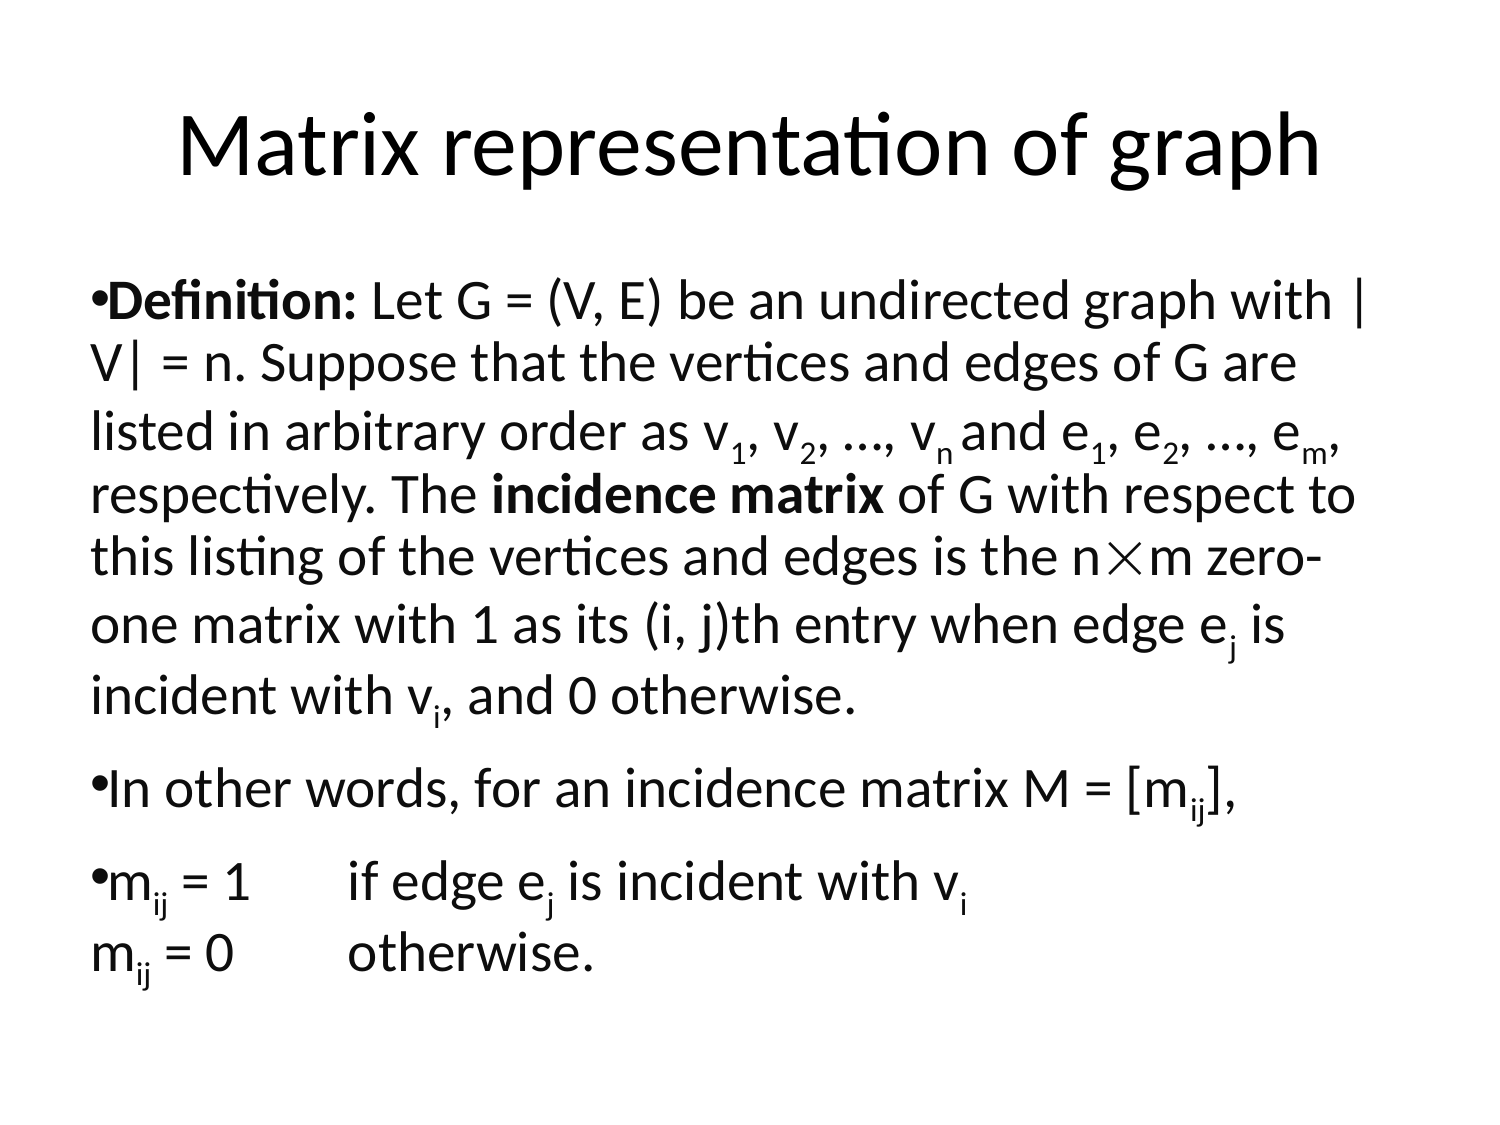

# Matrix representation of graph
Definition: Let G = (V, E) be an undirected graph with |V| = n. Suppose that the vertices and edges of G are listed in arbitrary order as v1, v2, …, vn and e1, e2, …, em, respectively. The incidence matrix of G with respect to this listing of the vertices and edges is the n×m zero-one matrix with 1 as its (i, j)th entry when edge ej is incident with vi, and 0 otherwise.
In other words, for an incidence matrix M = [mij],
mij = 1 	if edge ej is incident with vi
mij = 0	otherwise.